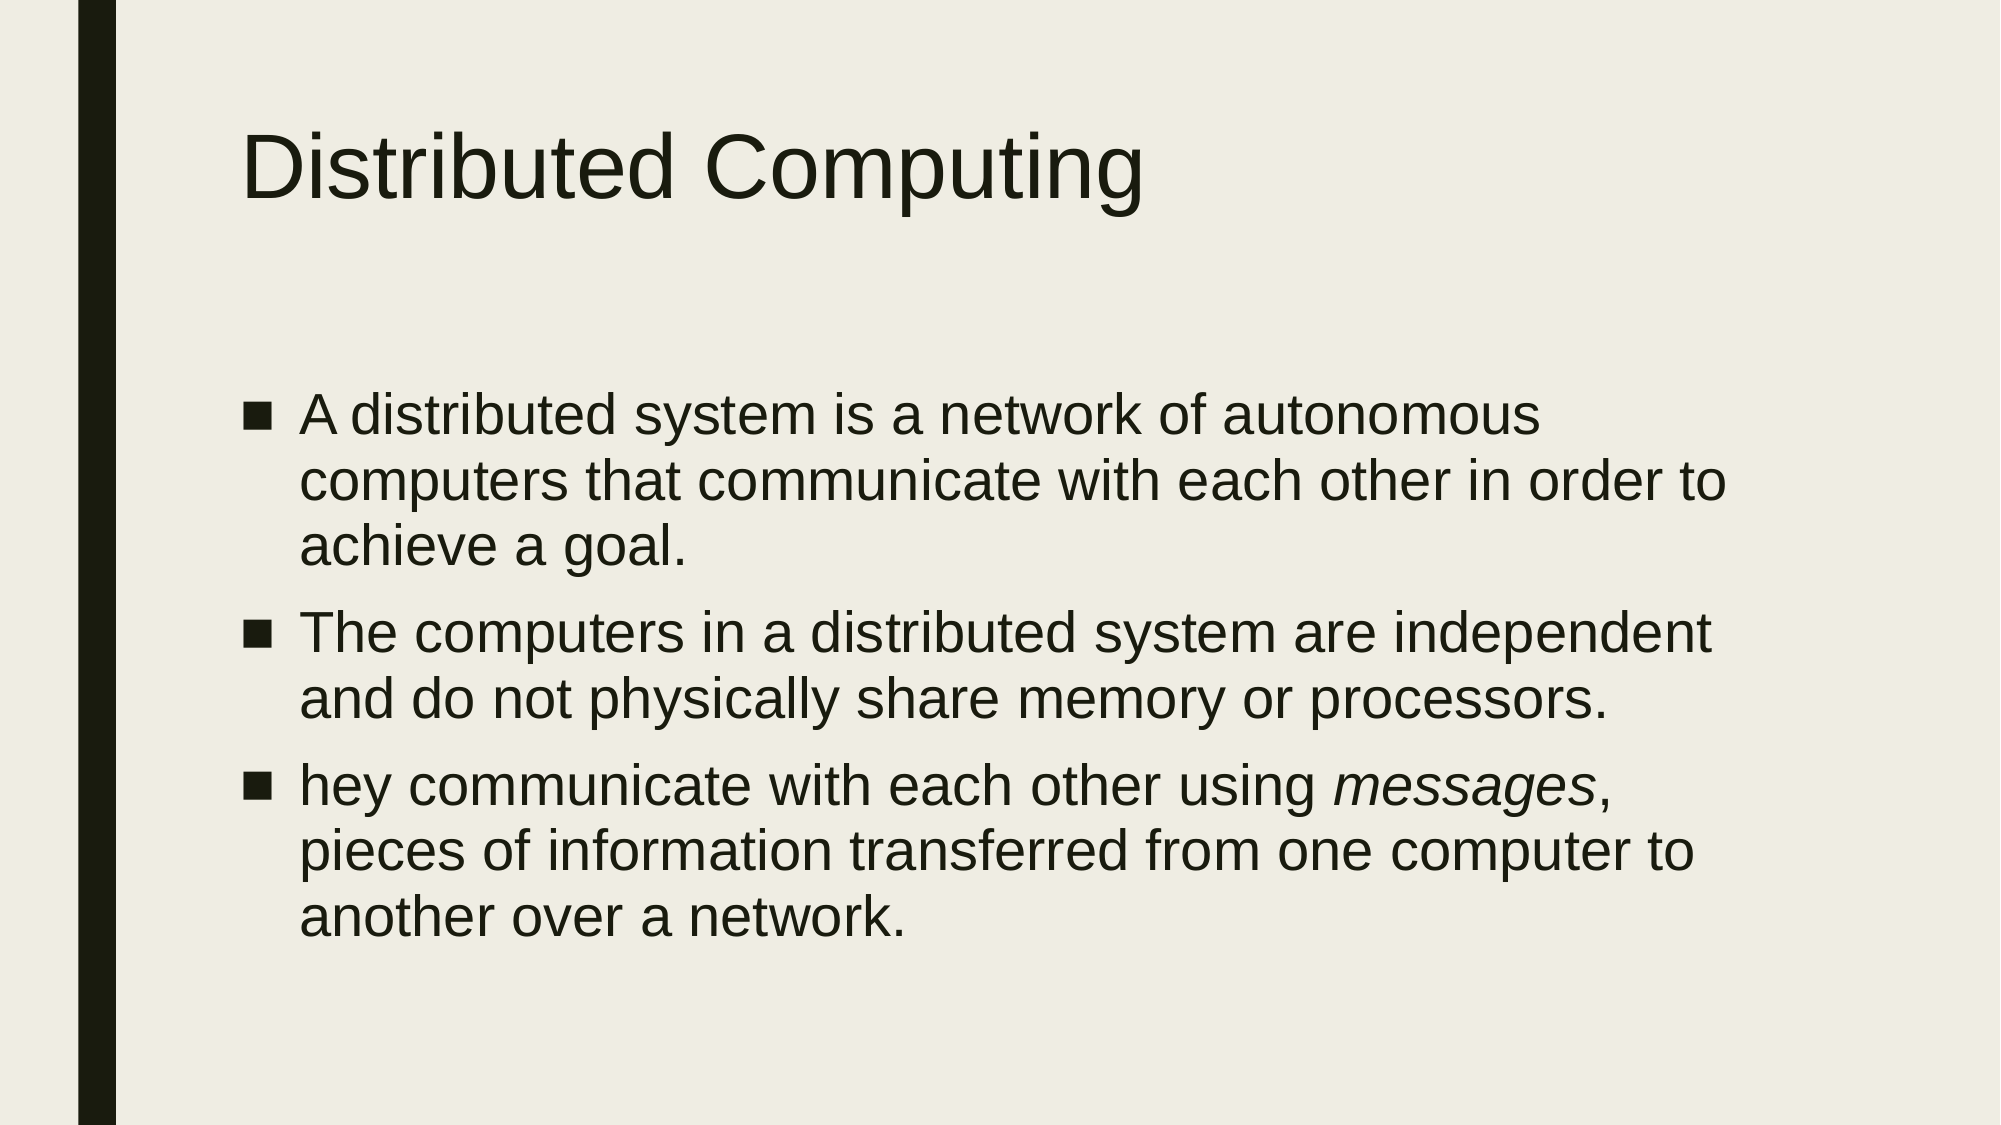

# Distributed Computing
A distributed system is a network of autonomous computers that communicate with each other in order to achieve a goal.
The computers in a distributed system are independent and do not physically share memory or processors.
hey communicate with each other using messages, pieces of information transferred from one computer to another over a network.